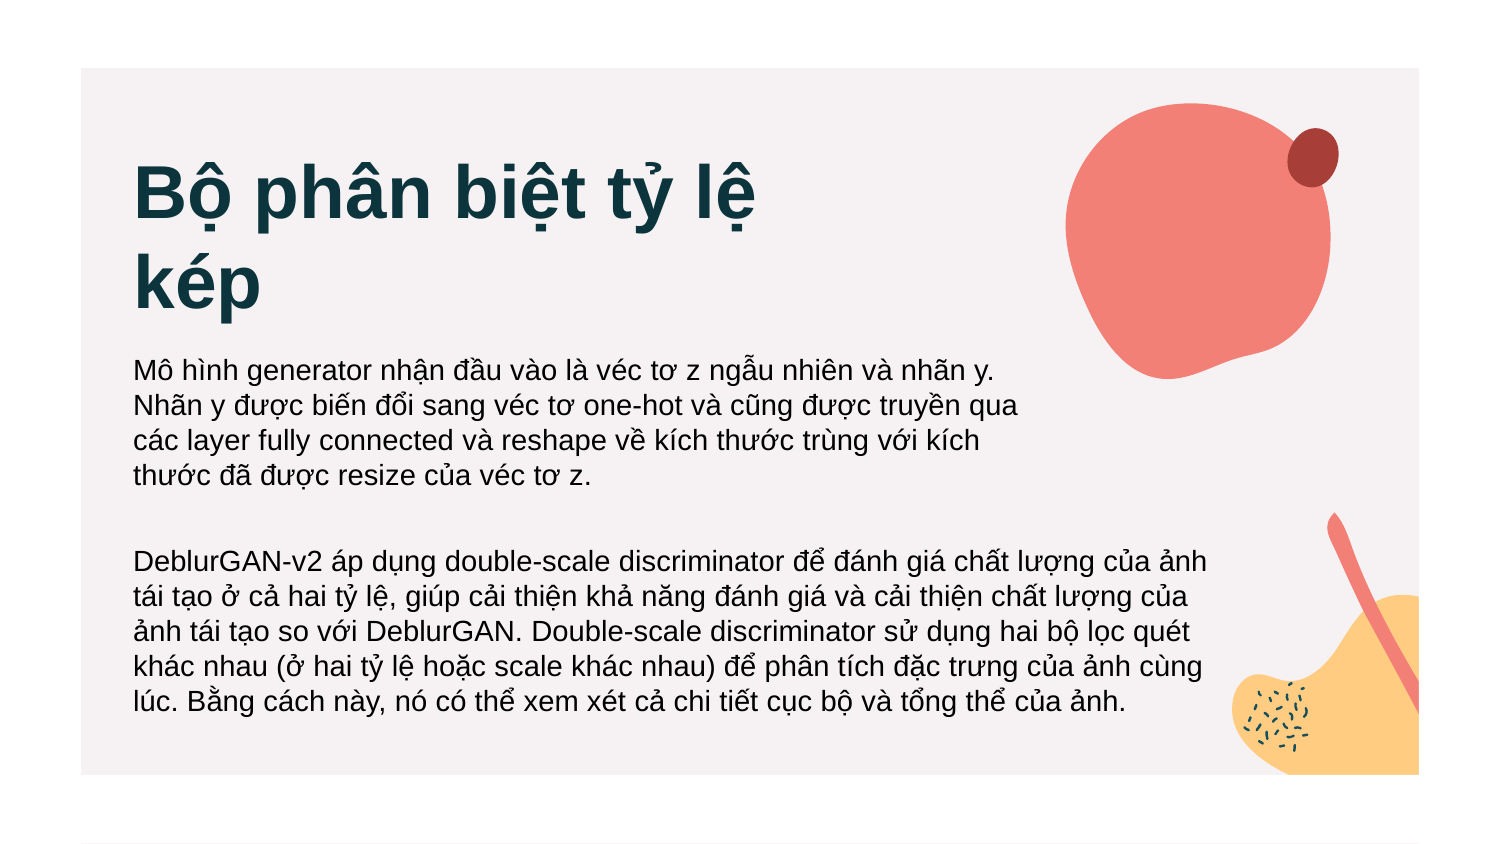

# Bộ phân biệt tỷ lệ kép
Mô hình generator nhận đầu vào là véc tơ z ngẫu nhiên và nhãn y. Nhãn y được biến đổi sang véc tơ one-hot và cũng được truyền qua các layer fully connected và reshape về kích thước trùng với kích thước đã được resize của véc tơ z.
DeblurGAN-v2 áp dụng double-scale discriminator để đánh giá chất lượng của ảnh tái tạo ở cả hai tỷ lệ, giúp cải thiện khả năng đánh giá và cải thiện chất lượng của ảnh tái tạo so với DeblurGAN. Double-scale discriminator sử dụng hai bộ lọc quét khác nhau (ở hai tỷ lệ hoặc scale khác nhau) để phân tích đặc trưng của ảnh cùng lúc. Bằng cách này, nó có thể xem xét cả chi tiết cục bộ và tổng thể của ảnh.